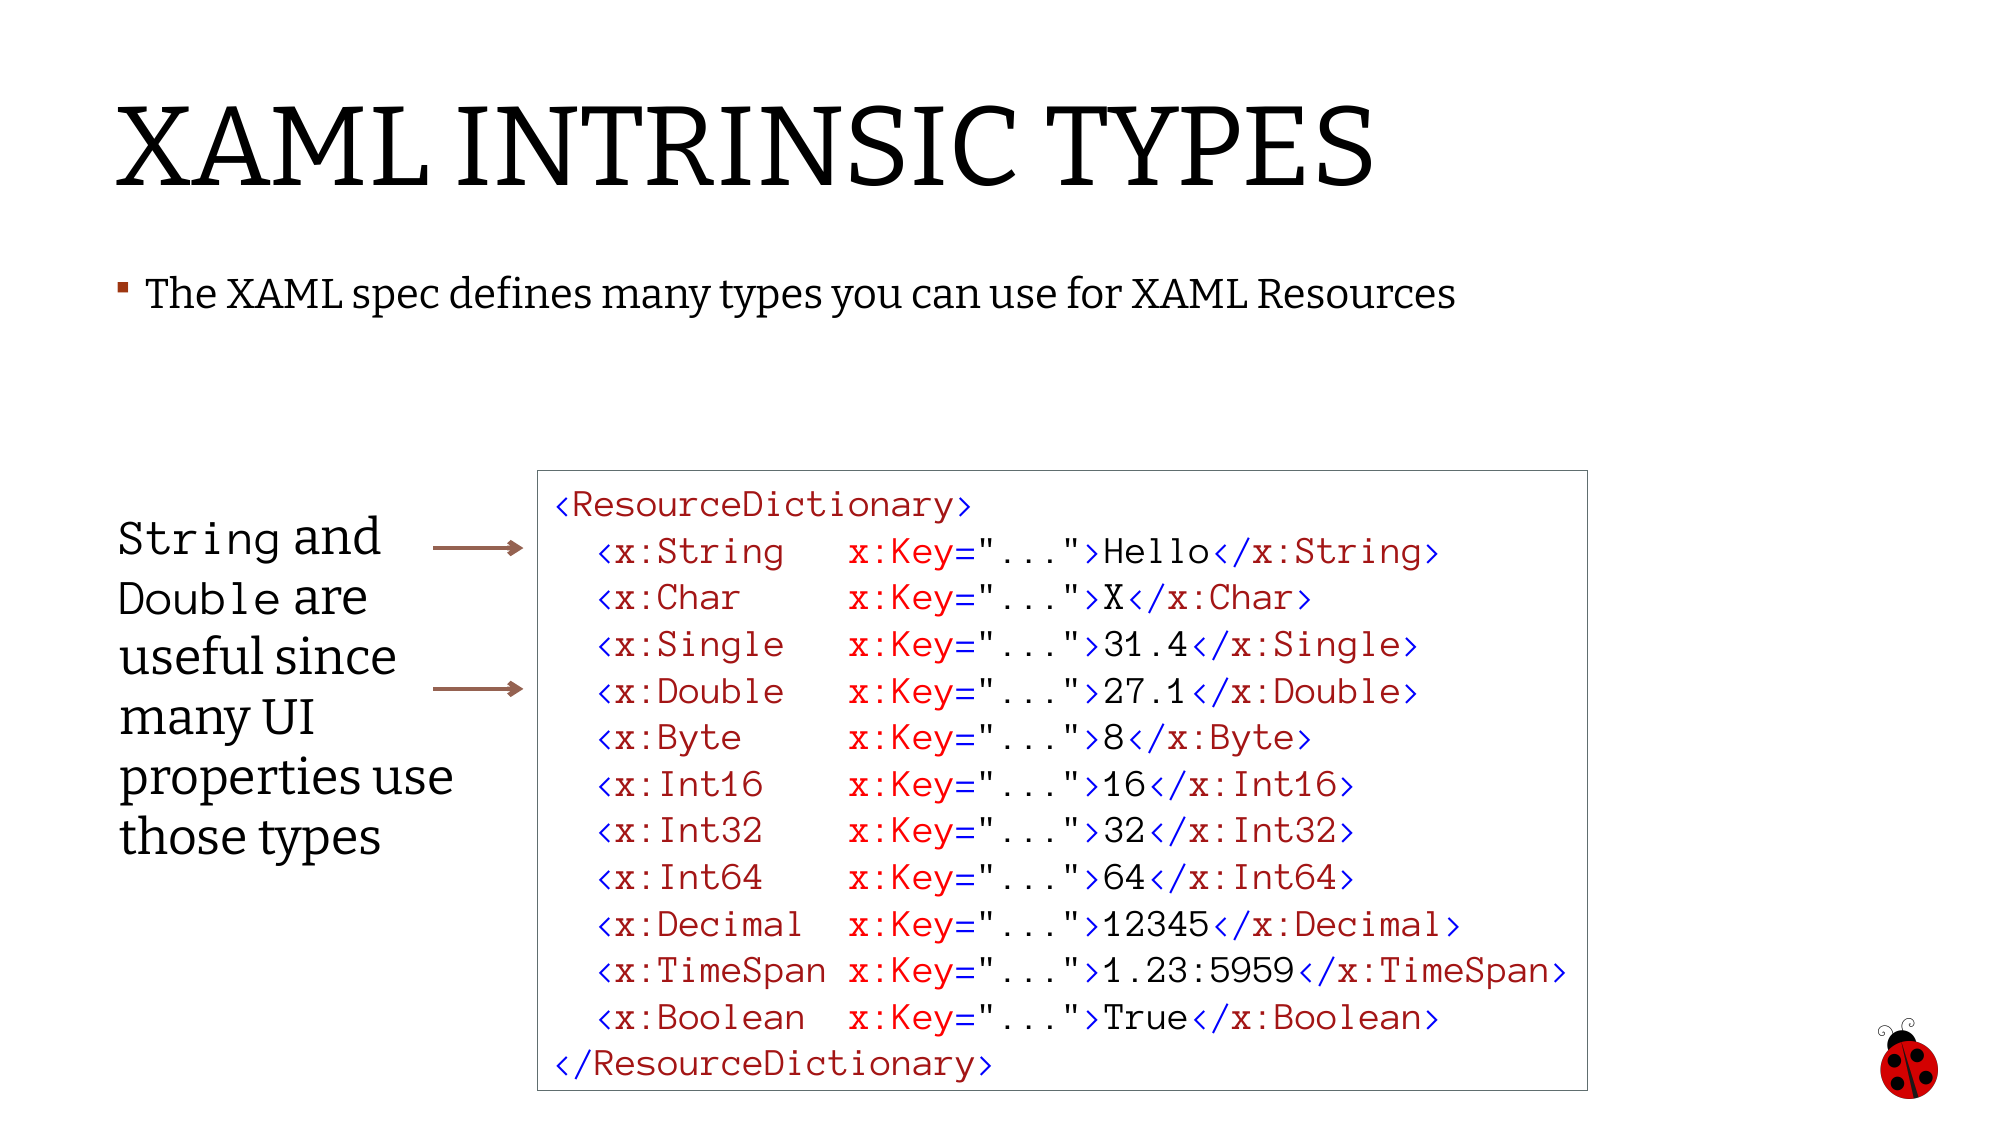

# XAML intrinsic types
The XAML spec defines many types you can use for XAML Resources
<ResourceDictionary>
  <x:String   x:Key="...">Hello</x:String>
  <x:Char     x:Key="...">X</x:Char>
  <x:Single   x:Key="...">31.4</x:Single>
  <x:Double   x:Key="...">27.1</x:Double>
  <x:Byte     x:Key="...">8</x:Byte>
  <x:Int16    x:Key="...">16</x:Int16>
  <x:Int32    x:Key="...">32</x:Int32>
  <x:Int64    x:Key="...">64</x:Int64>
  <x:Decimal  x:Key="...">12345</x:Decimal>
  <x:TimeSpan x:Key="...">1.23:5959</x:TimeSpan>
  <x:Boolean  x:Key="...">True</x:Boolean>
</ResourceDictionary>
String and
Double are
useful since
many UI
properties use
those types